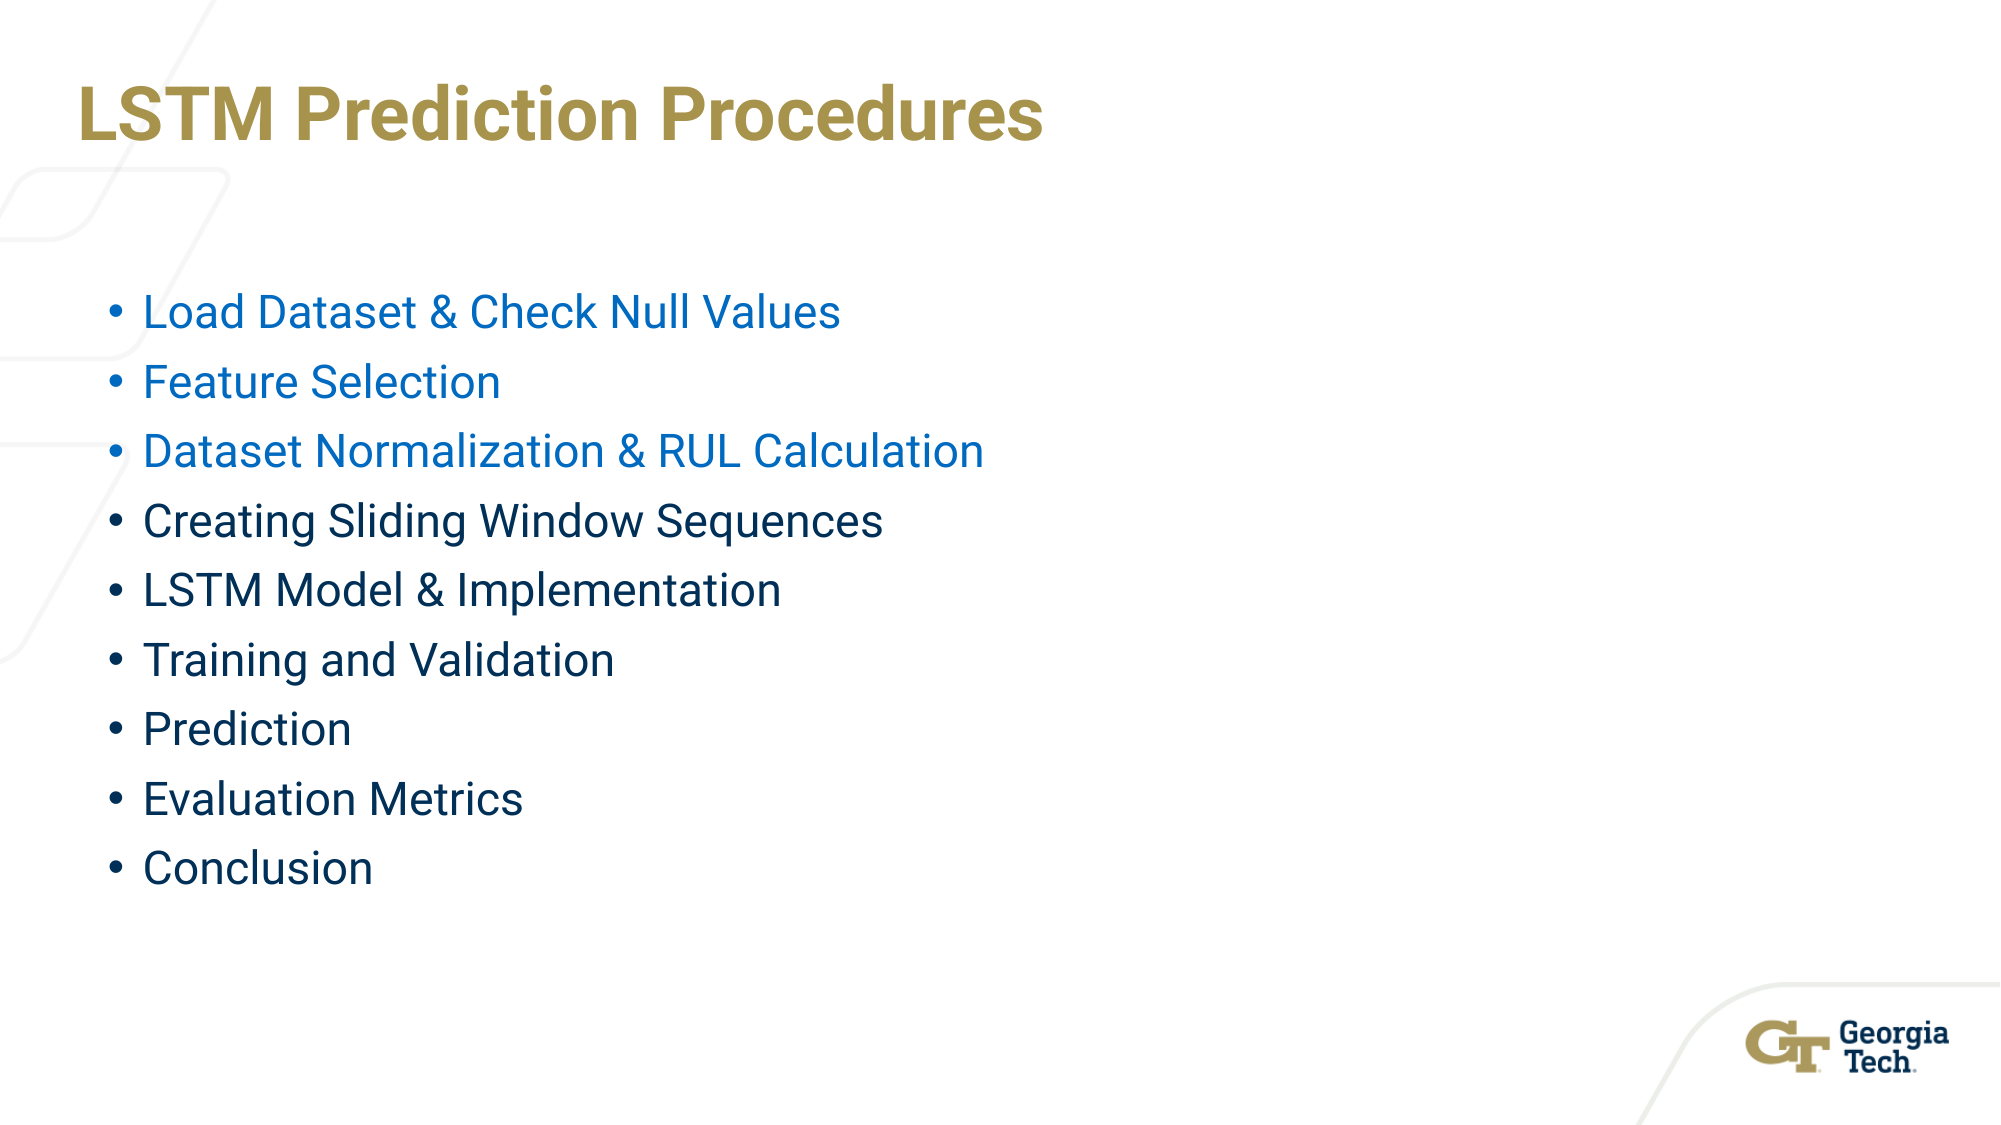

LSTM Prediction Procedures
Load Dataset & Check Null Values
Feature Selection
Dataset Normalization & RUL Calculation
Creating Sliding Window Sequences
LSTM Model & Implementation
Training and Validation
Prediction
Evaluation Metrics
Conclusion